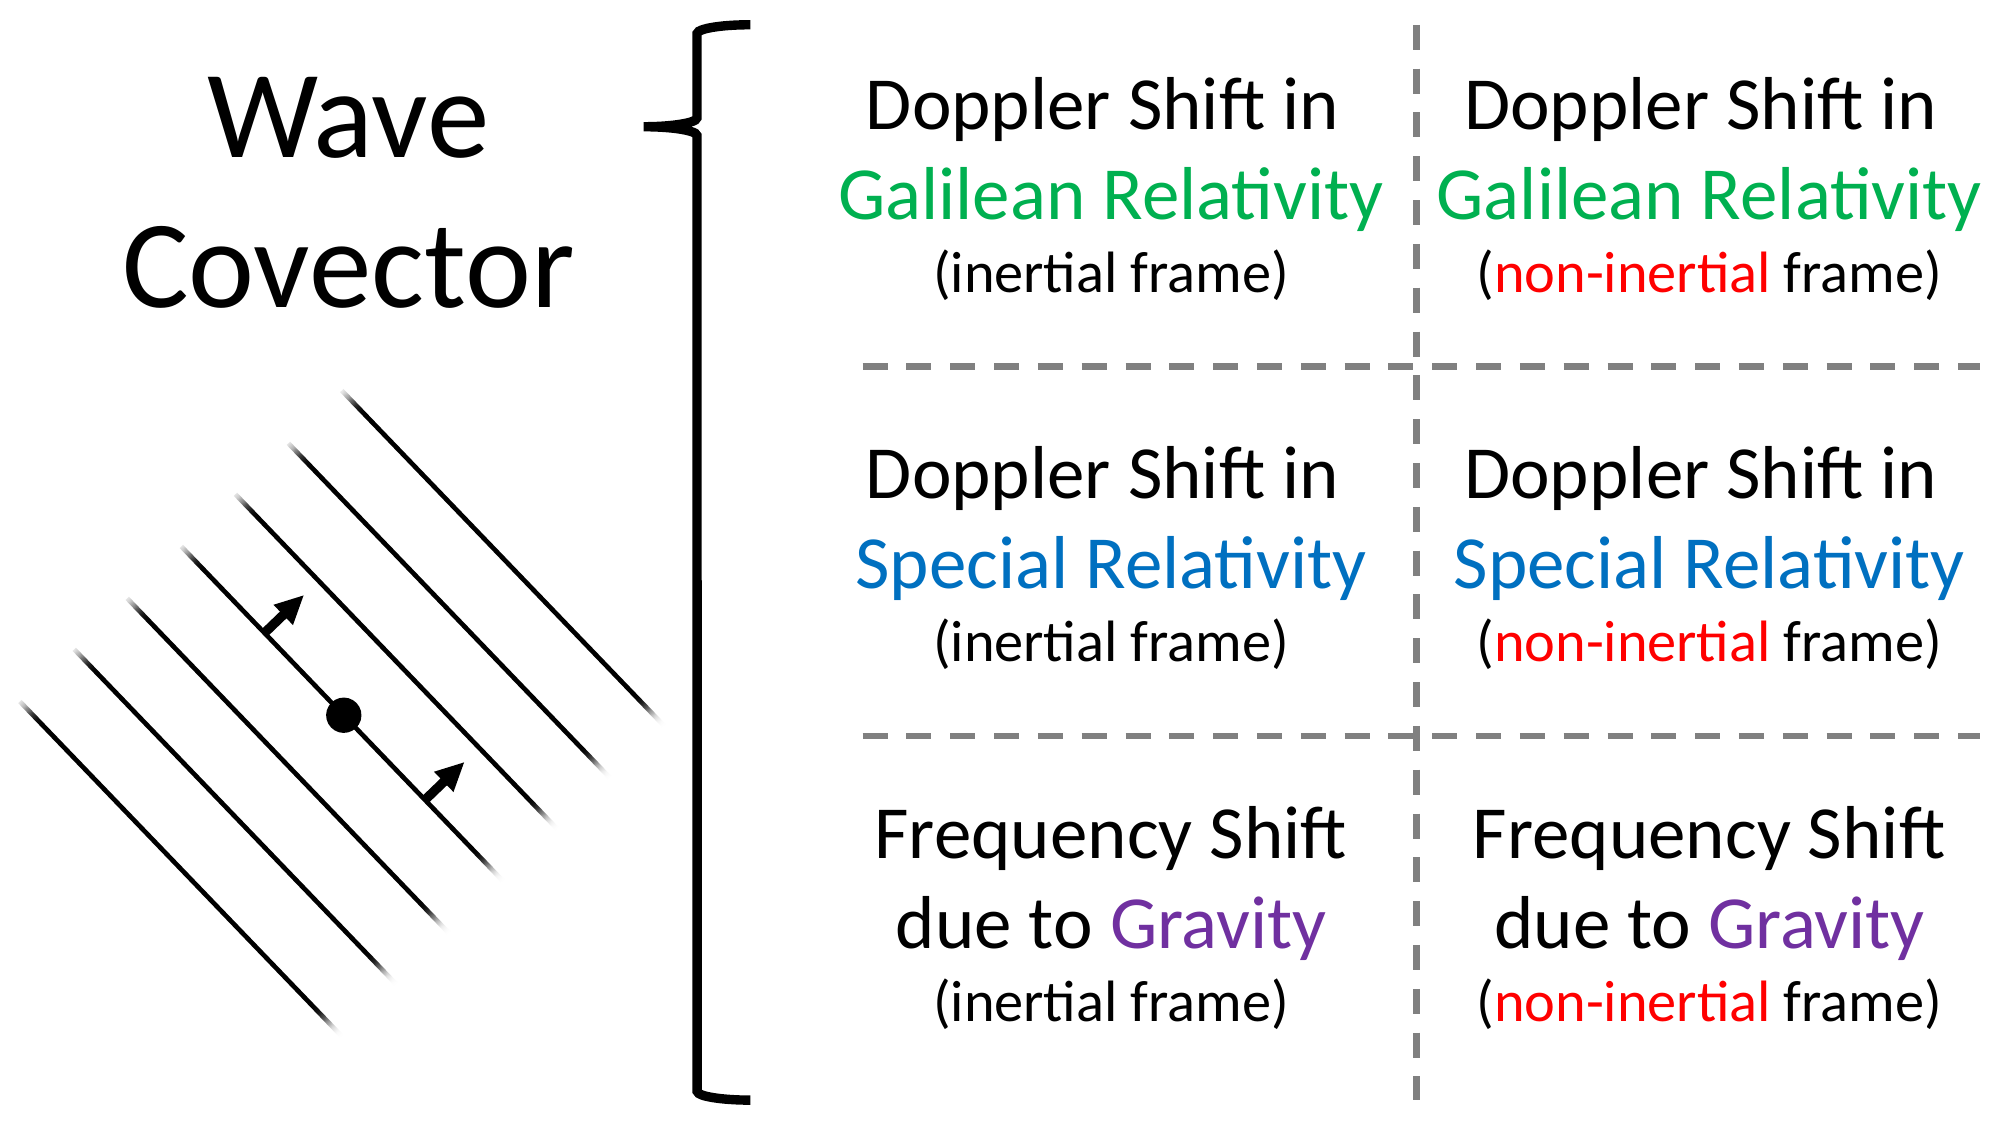

Wave Covector

Doppler Shift in
Galilean Relativity
(inertial frame)
Doppler Shift in
Galilean Relativity
(non-inertial frame)
Doppler Shift in
Special Relativity
(inertial frame)
Doppler Shift in
Special Relativity
(non-inertial frame)
Frequency Shift
due to Gravity
(inertial frame)
Frequency Shift
due to Gravity
(non-inertial frame)